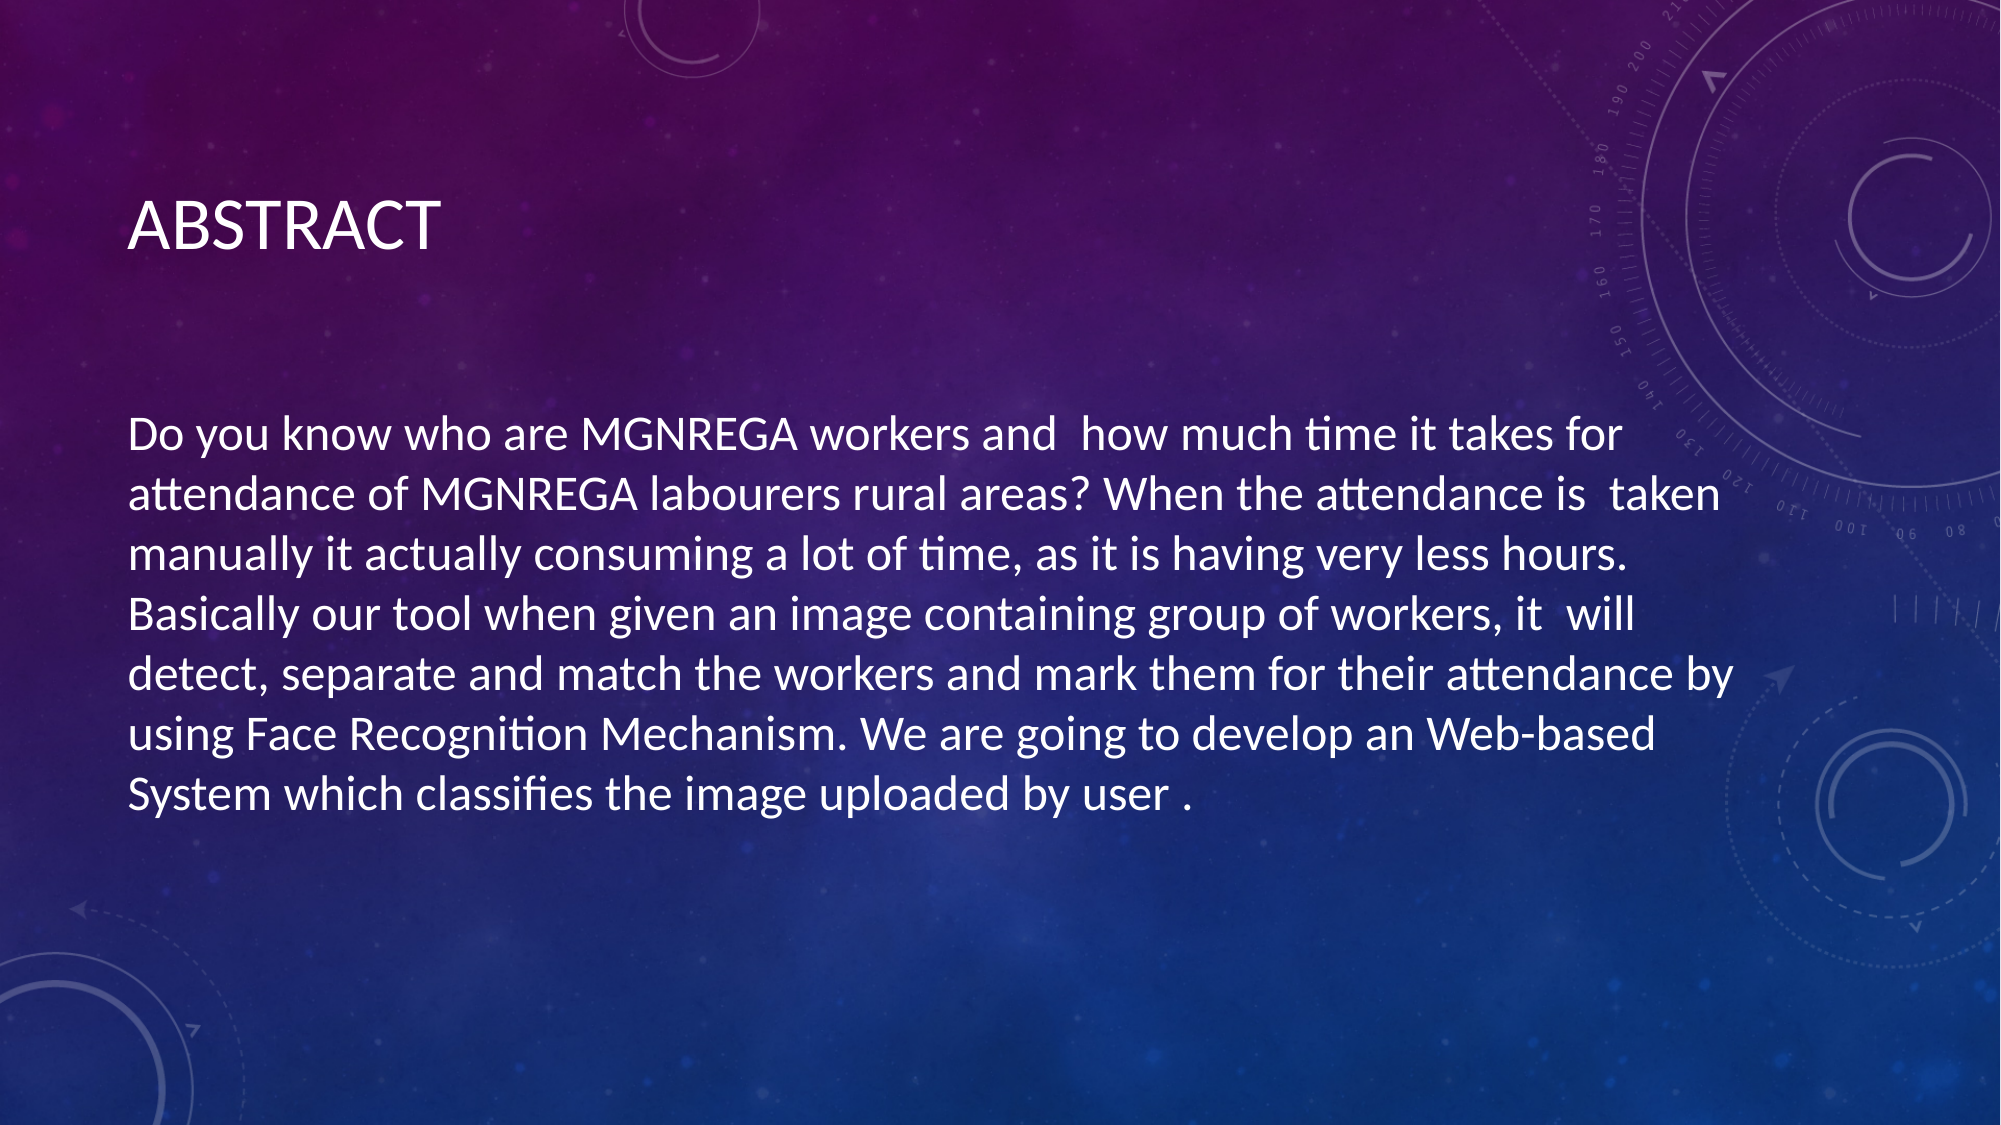

# Abstract
Do you know who are MGNREGA workers and  how much time it takes for attendance of MGNREGA labourers rural areas? When the attendance is  taken manually it actually consuming a lot of time, as it is having very less hours. Basically our tool when given an image containing group of workers, it  will detect, separate and match the workers and mark them for their attendance by using Face Recognition Mechanism. We are going to develop an Web-based System which classifies the image uploaded by user .